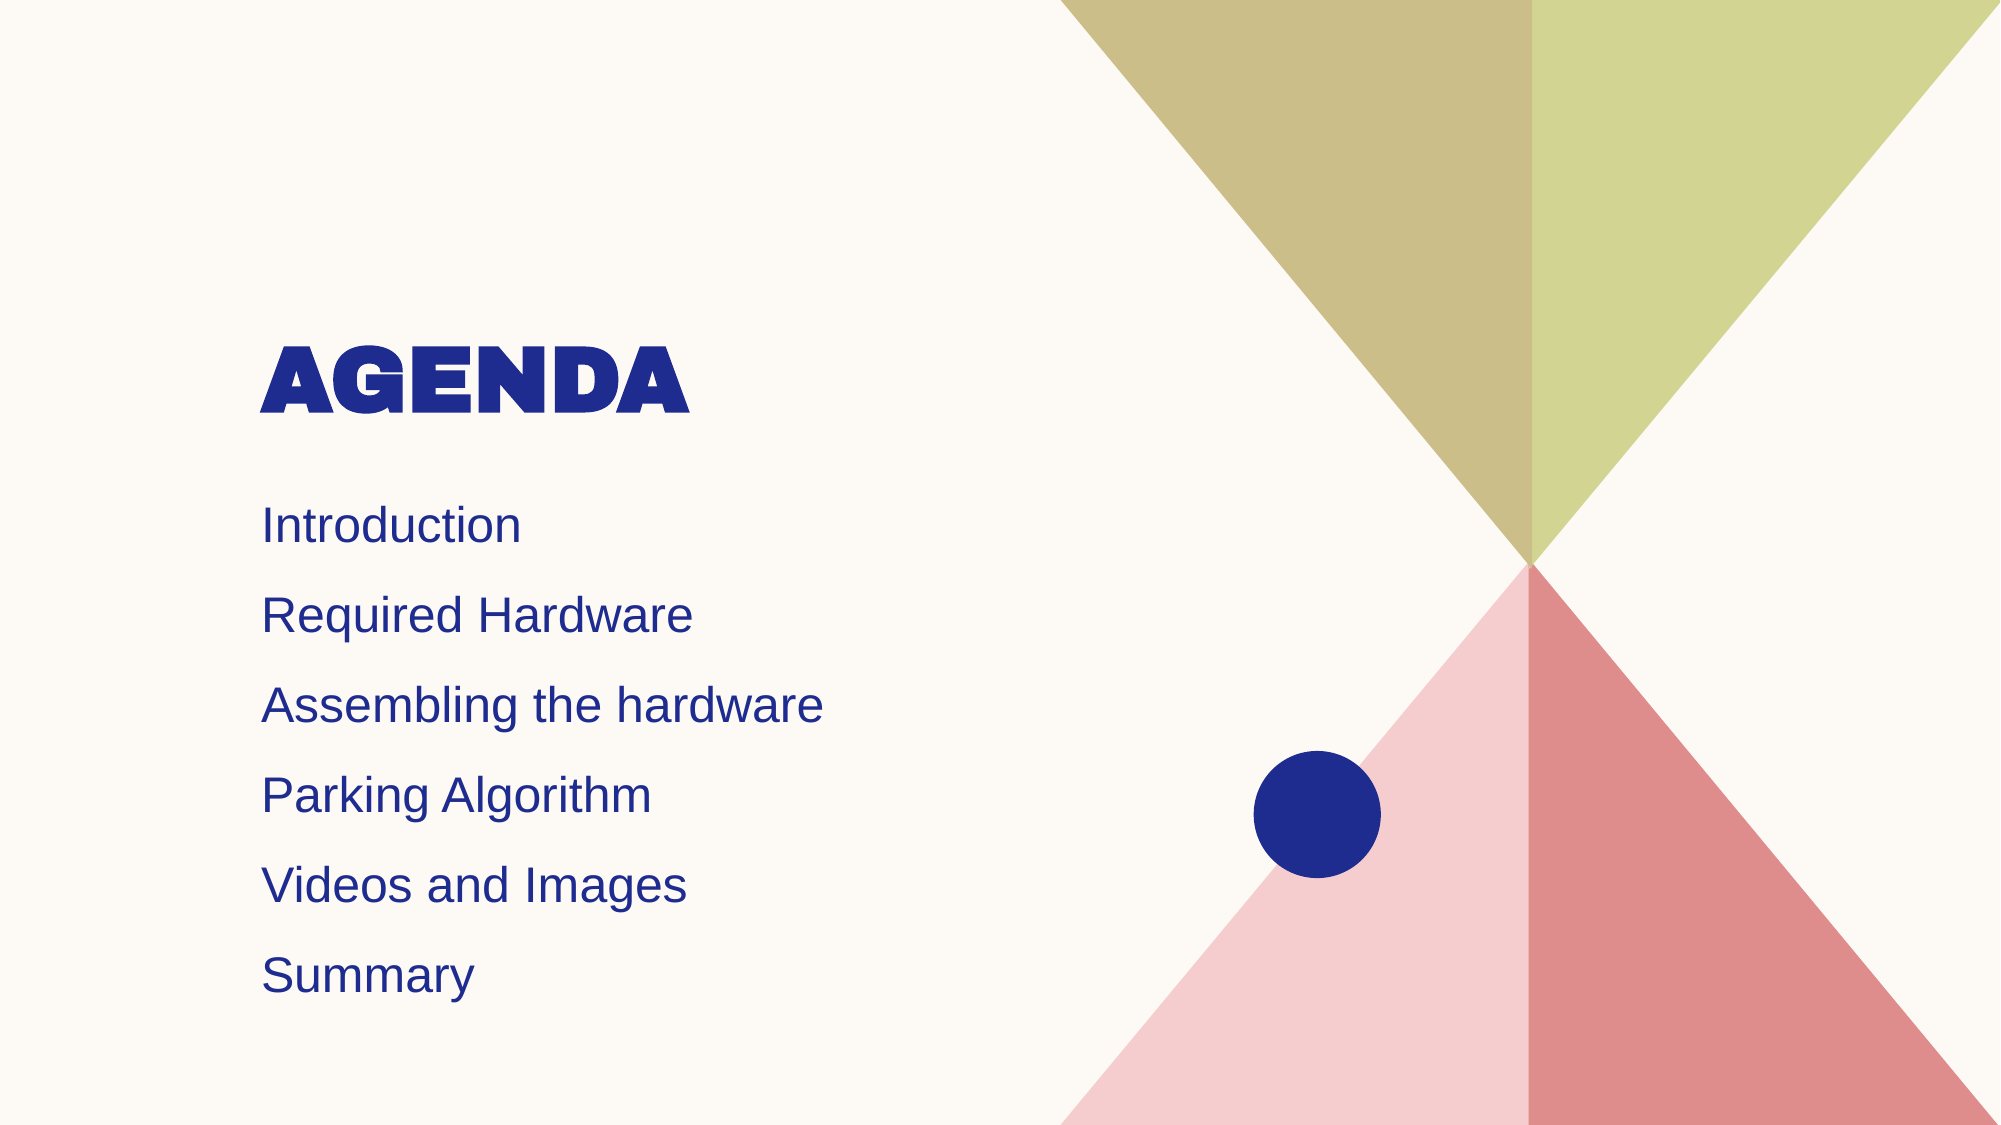

# AGENDA
Introduction​
Required Hardware
Assembling the hardware
​Parking Algorithm
Videos and Images
Summary​